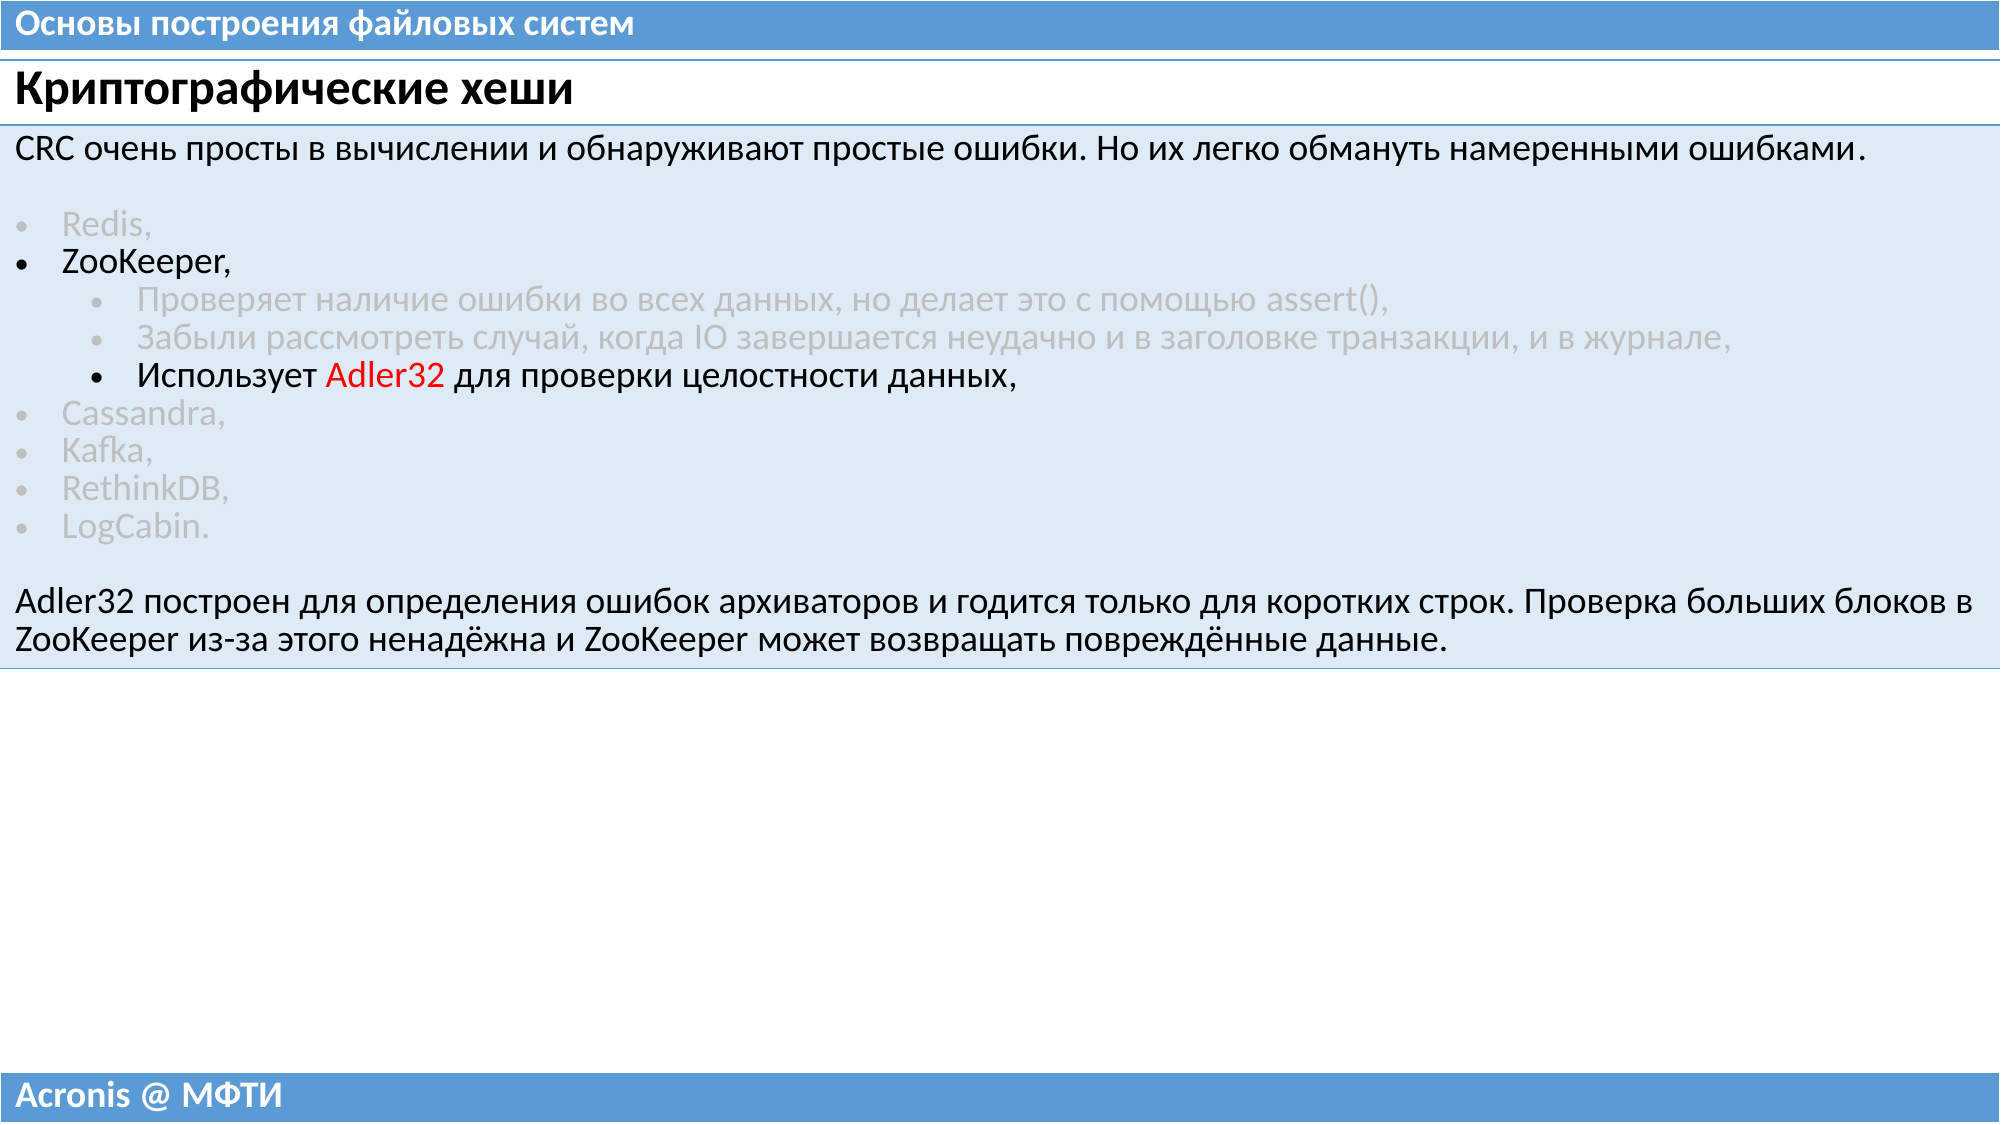

| Основы построения файловых систем |
| --- |
| Криптографические хеши |
| --- |
| CRC очень просты в вычислении и обнаруживают простые ошибки. Но их легко обмануть намеренными ошибками. Redis, ZooKeeper, Проверяет наличие ошибки во всех данных, но делает это с помощью assert(), Забыли рассмотреть случай, когда IO завершается неудачно и в заголовке транзакции, и в журнале, Использует Adler32 для проверки целостности данных, Cassandra, Kafka, RethinkDB, LogCabin. Adler32 построен для определения ошибок архиваторов и годится только для коротких строк. Проверка больших блоков в ZooKeeper из-за этого ненадёжна и ZooKeeper может возвращать повреждённые данные. |
| Acronis @ МФТИ |
| --- |